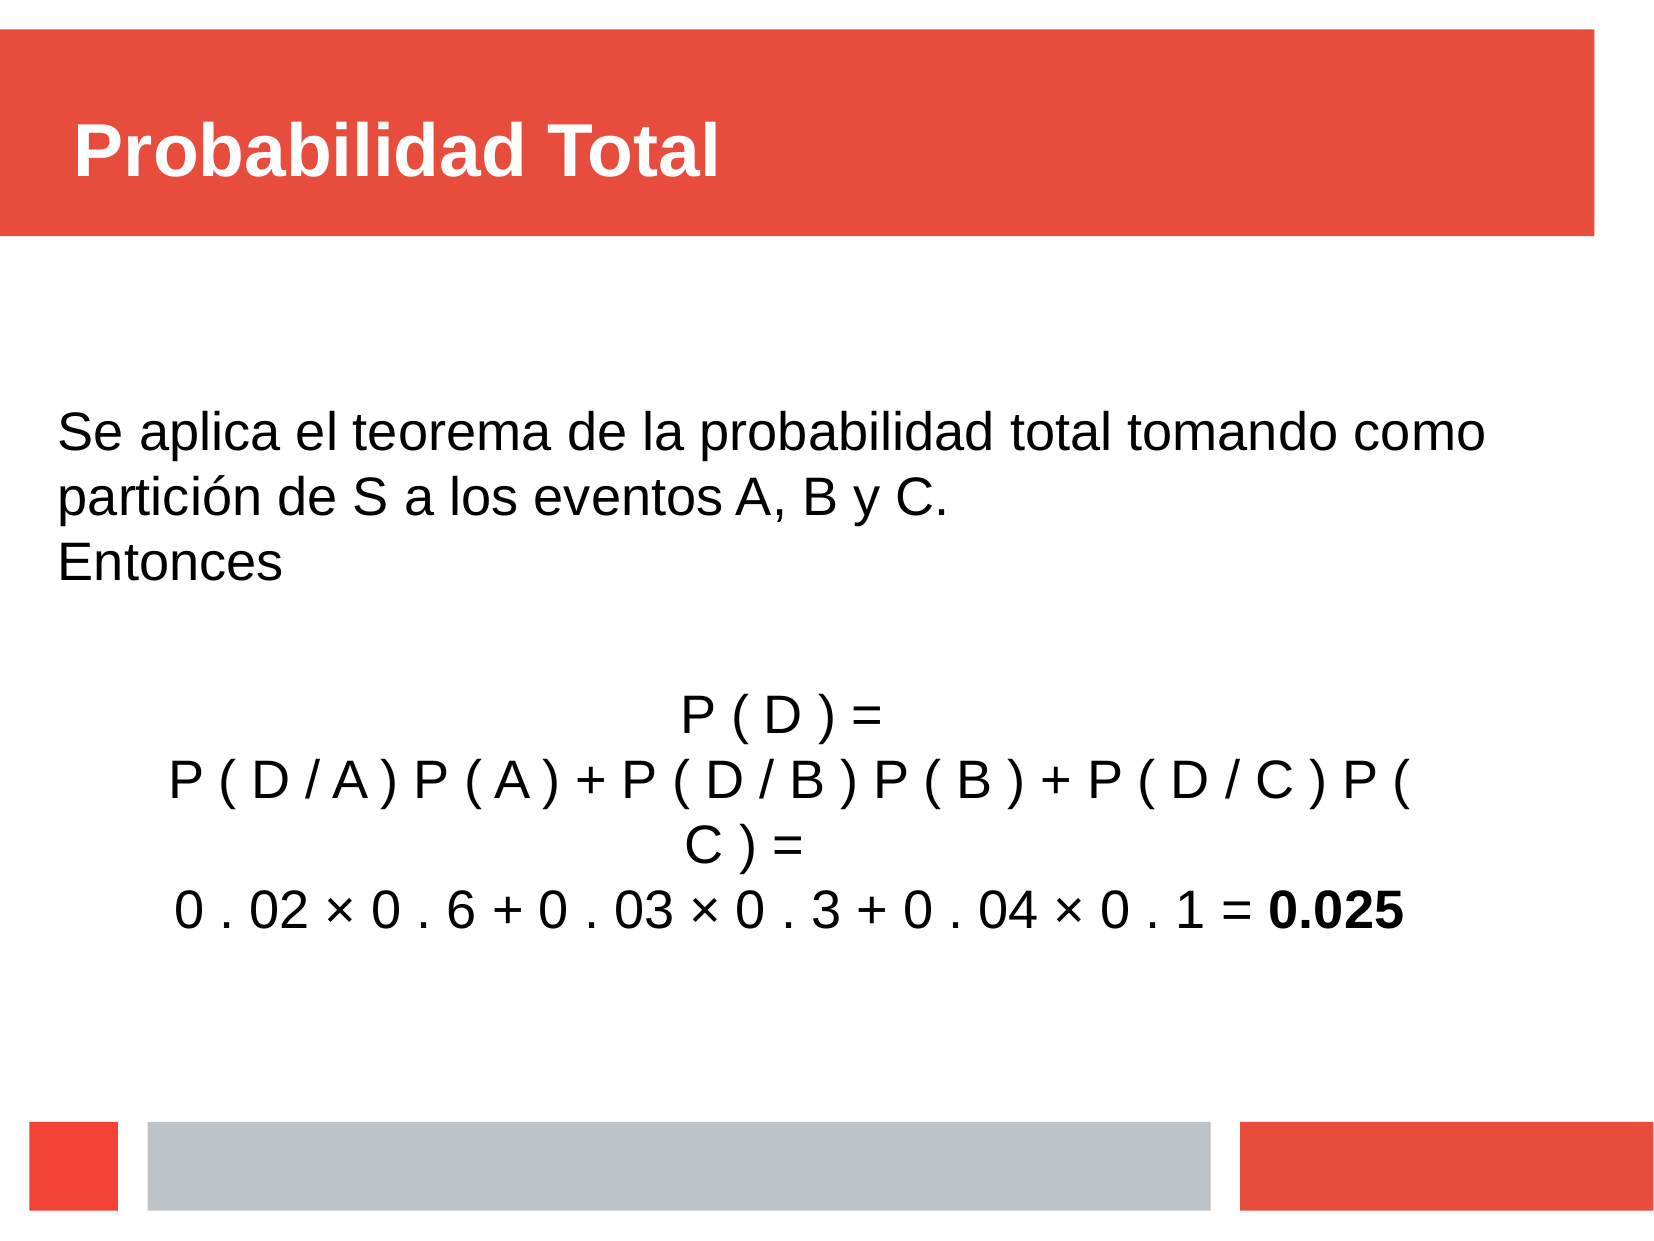

# Probabilidad Total

Se aplica el teorema de la probabilidad total tomando como partición de S a los eventos A, B y C.
Entonces

P ( D ) =
 P ( D / A ) P ( A ) + P ( D / B ) P ( B ) + P ( D / C ) P ( C ) =
 0 . 02 × 0 . 6 + 0 . 03 × 0 . 3 + 0 . 04 × 0 . 1 = 0.025